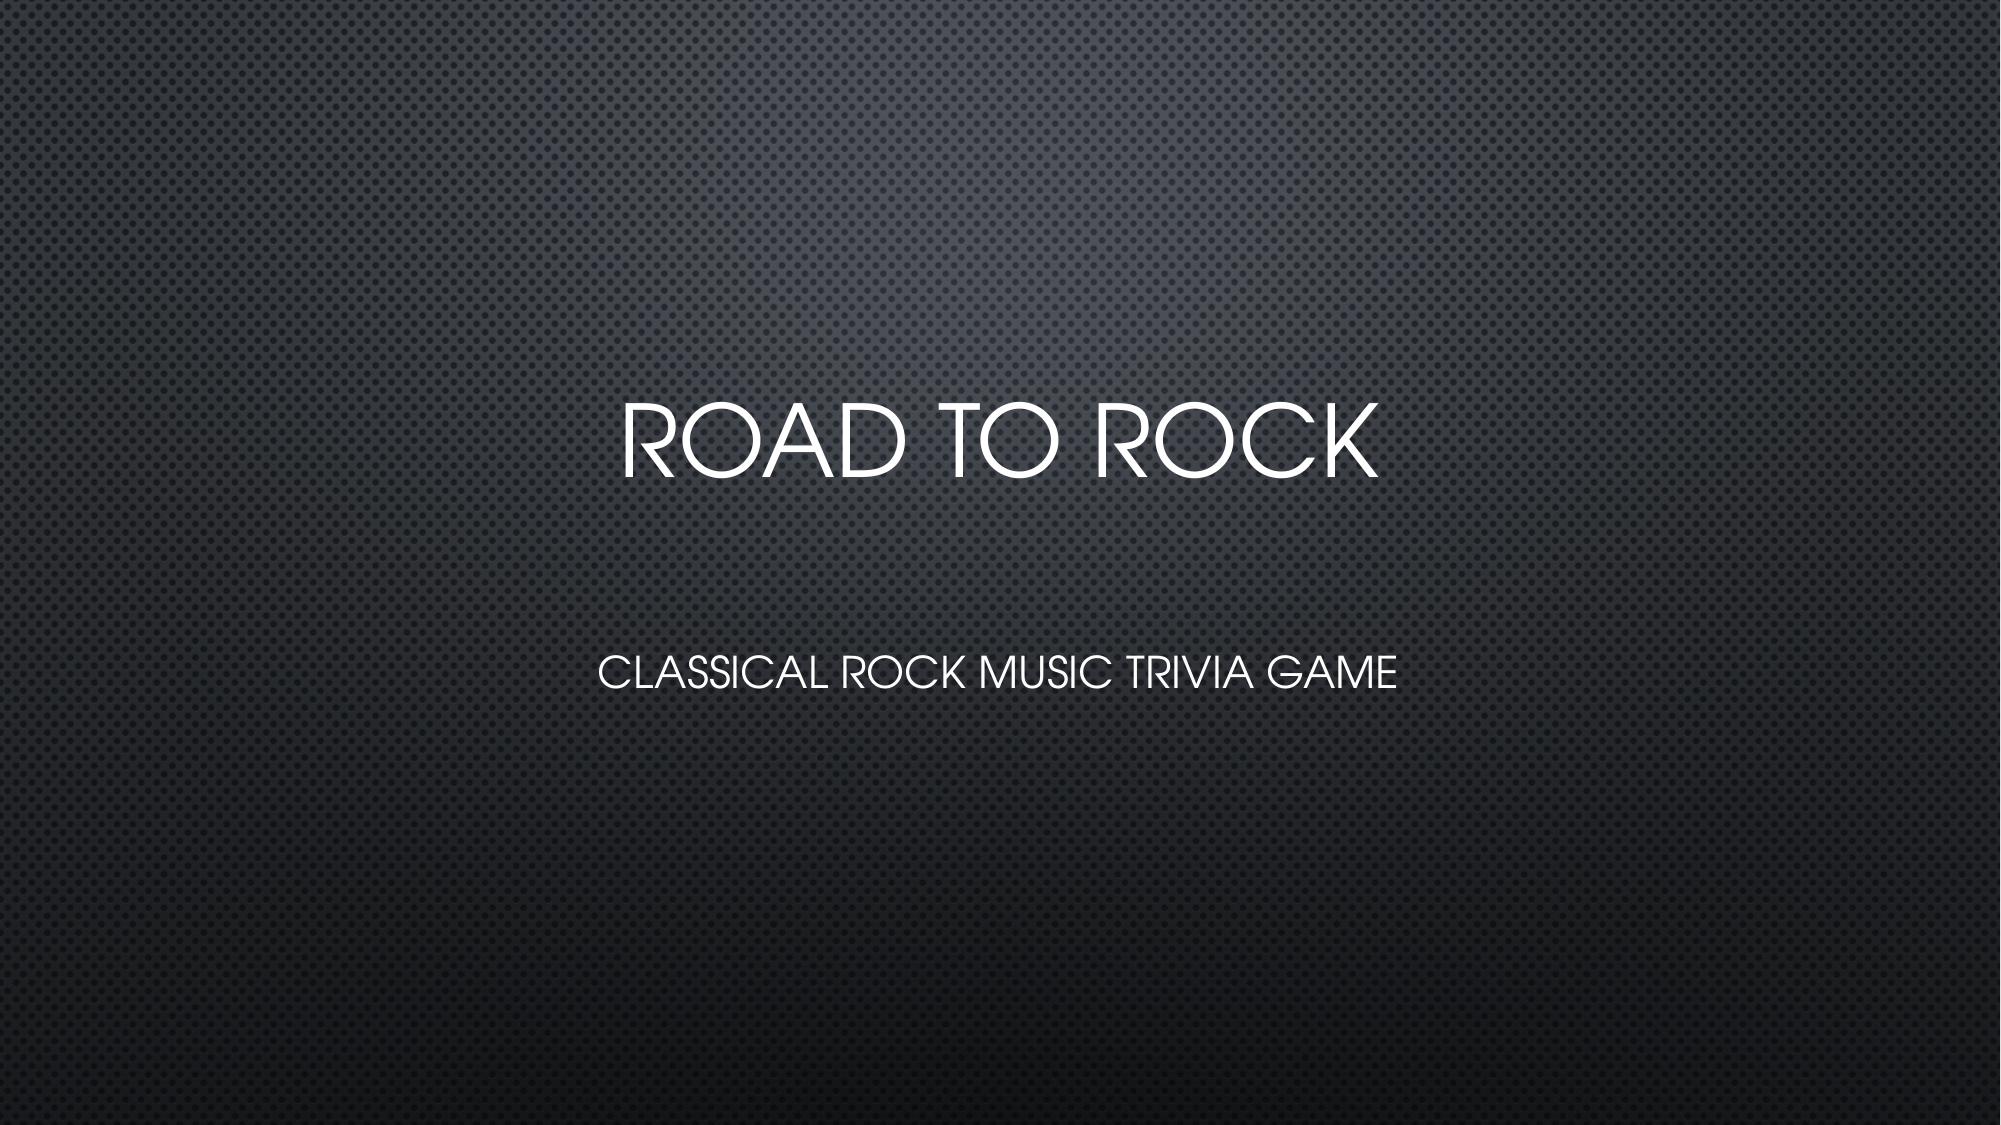

# ROAD TO ROCK
Classical Rock Music Trivia Game